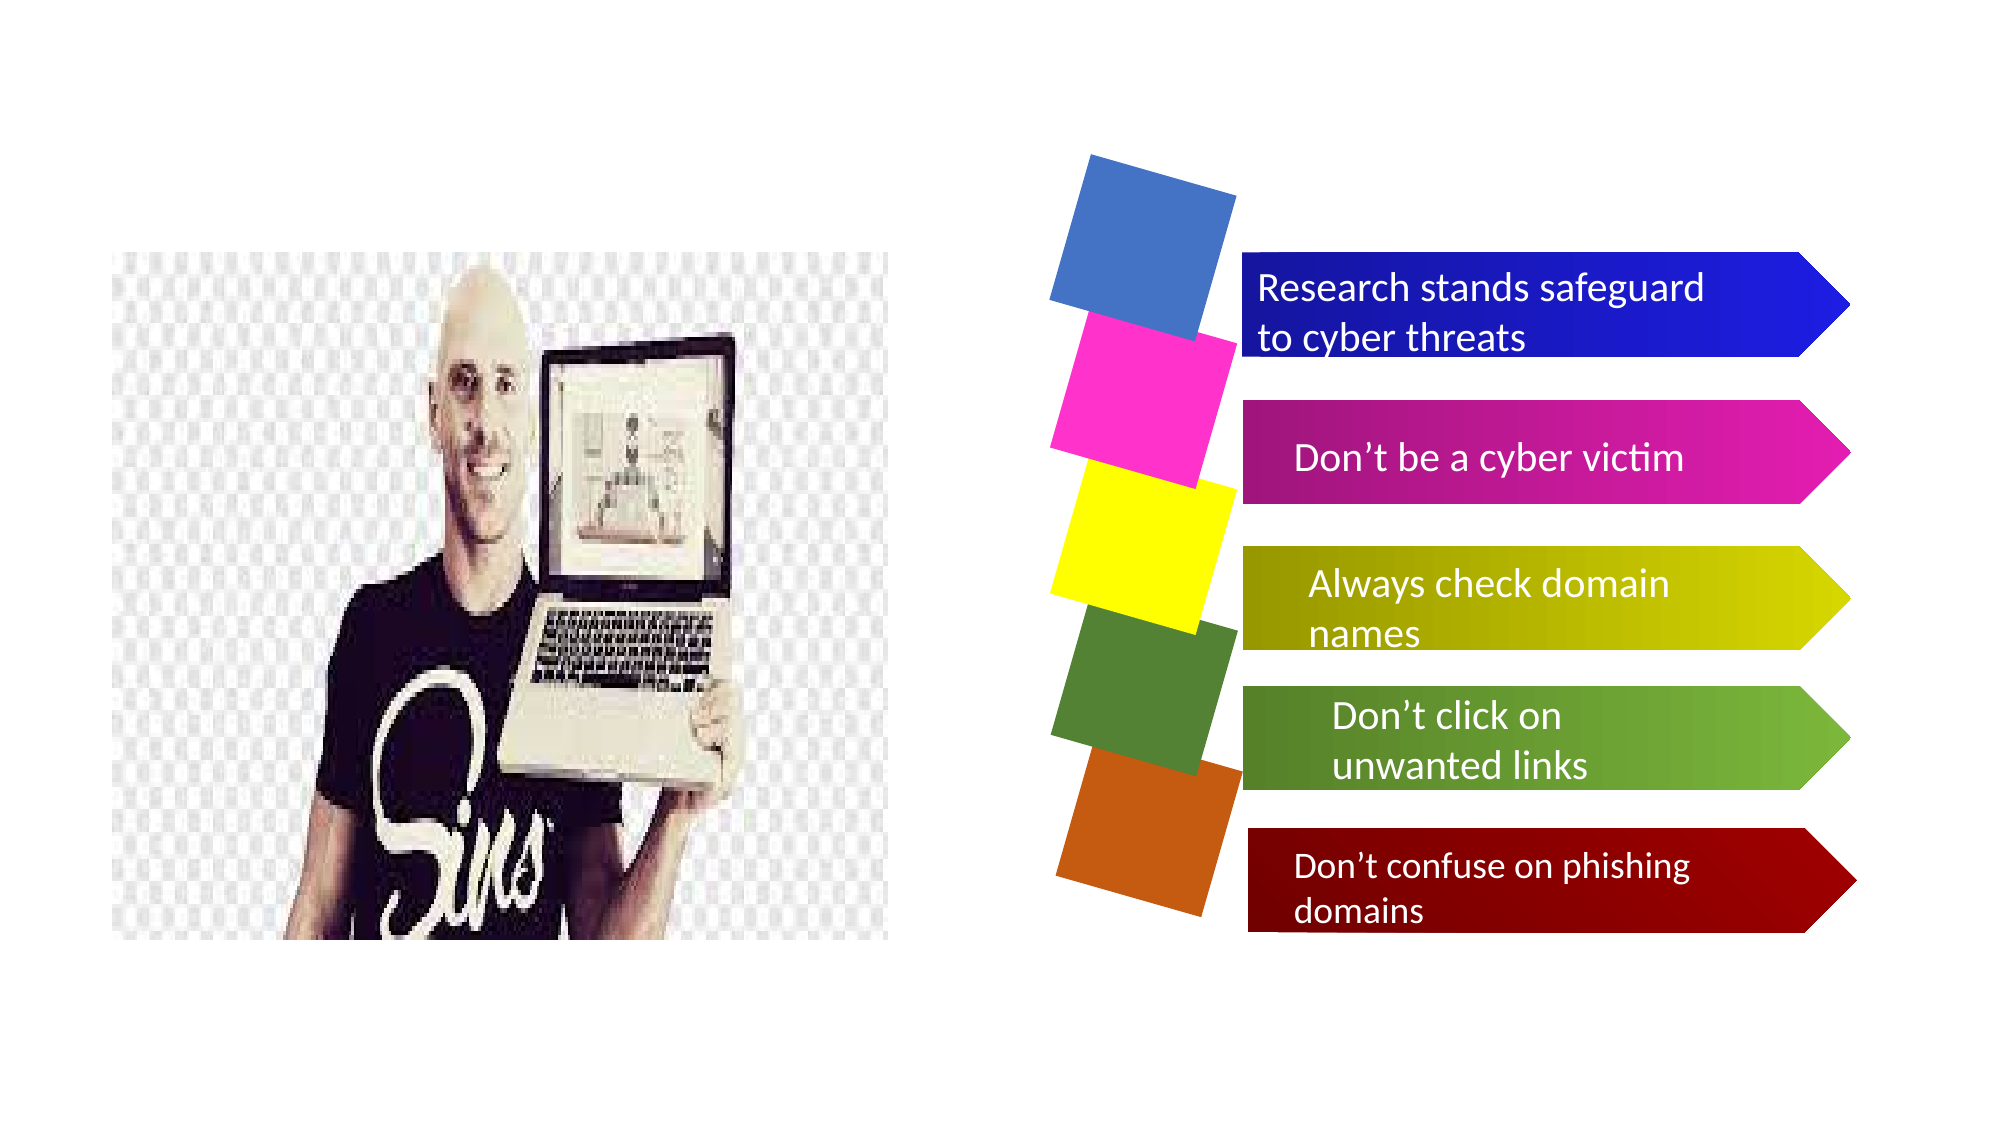

Research stands safeguard to cyber threats

Don’t be a cyber victim

Always check domain names

Don’t click on unwanted links

Don’t confuse on phishing domains